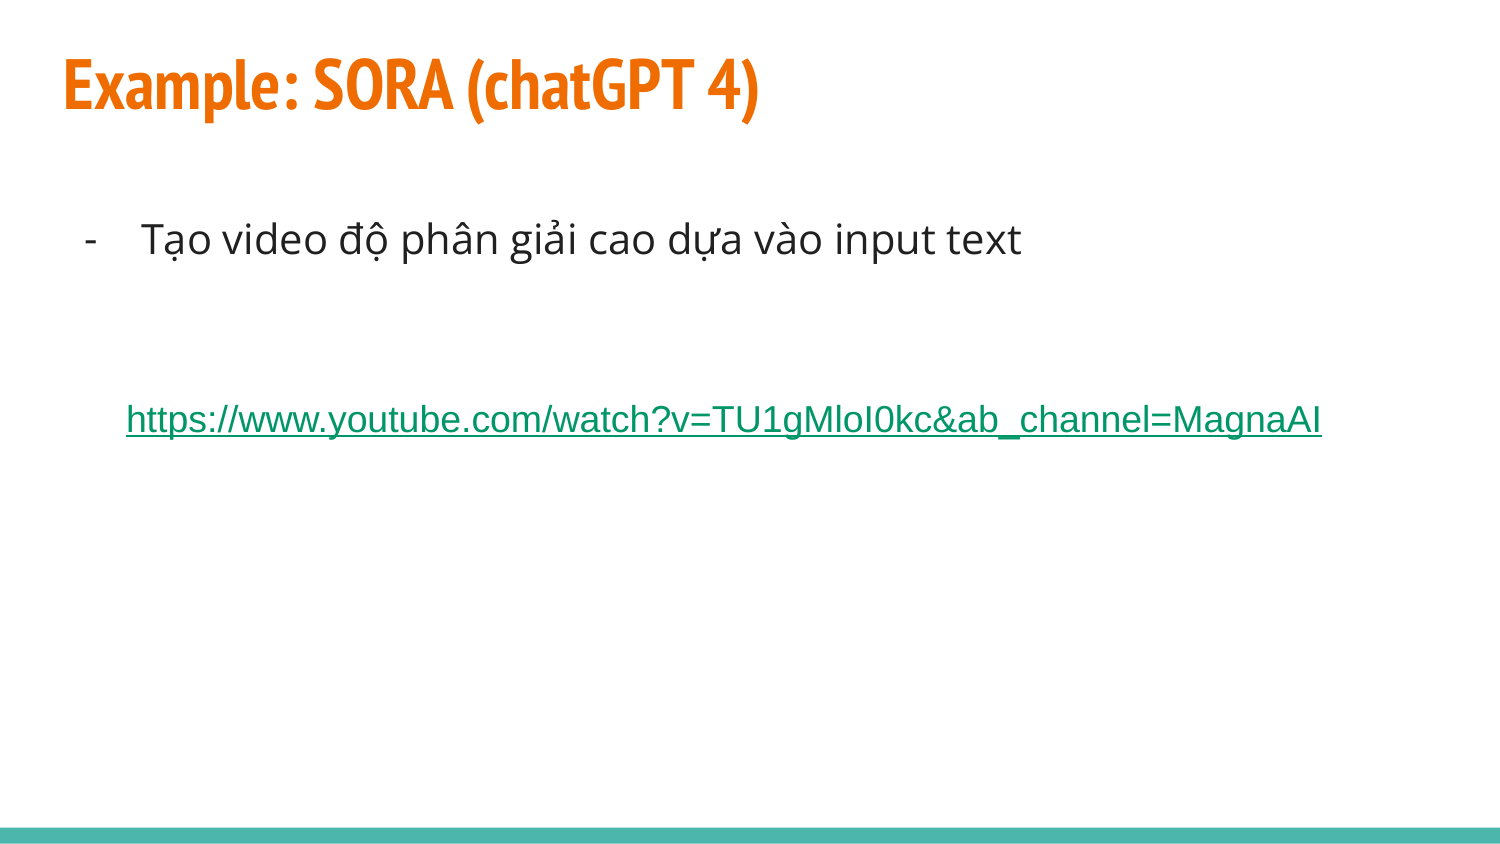

# Example: SORA (chatGPT 4)
Tạo video độ phân giải cao dựa vào input text
https://www.youtube.com/watch?v=TU1gMloI0kc&ab_channel=MagnaAI